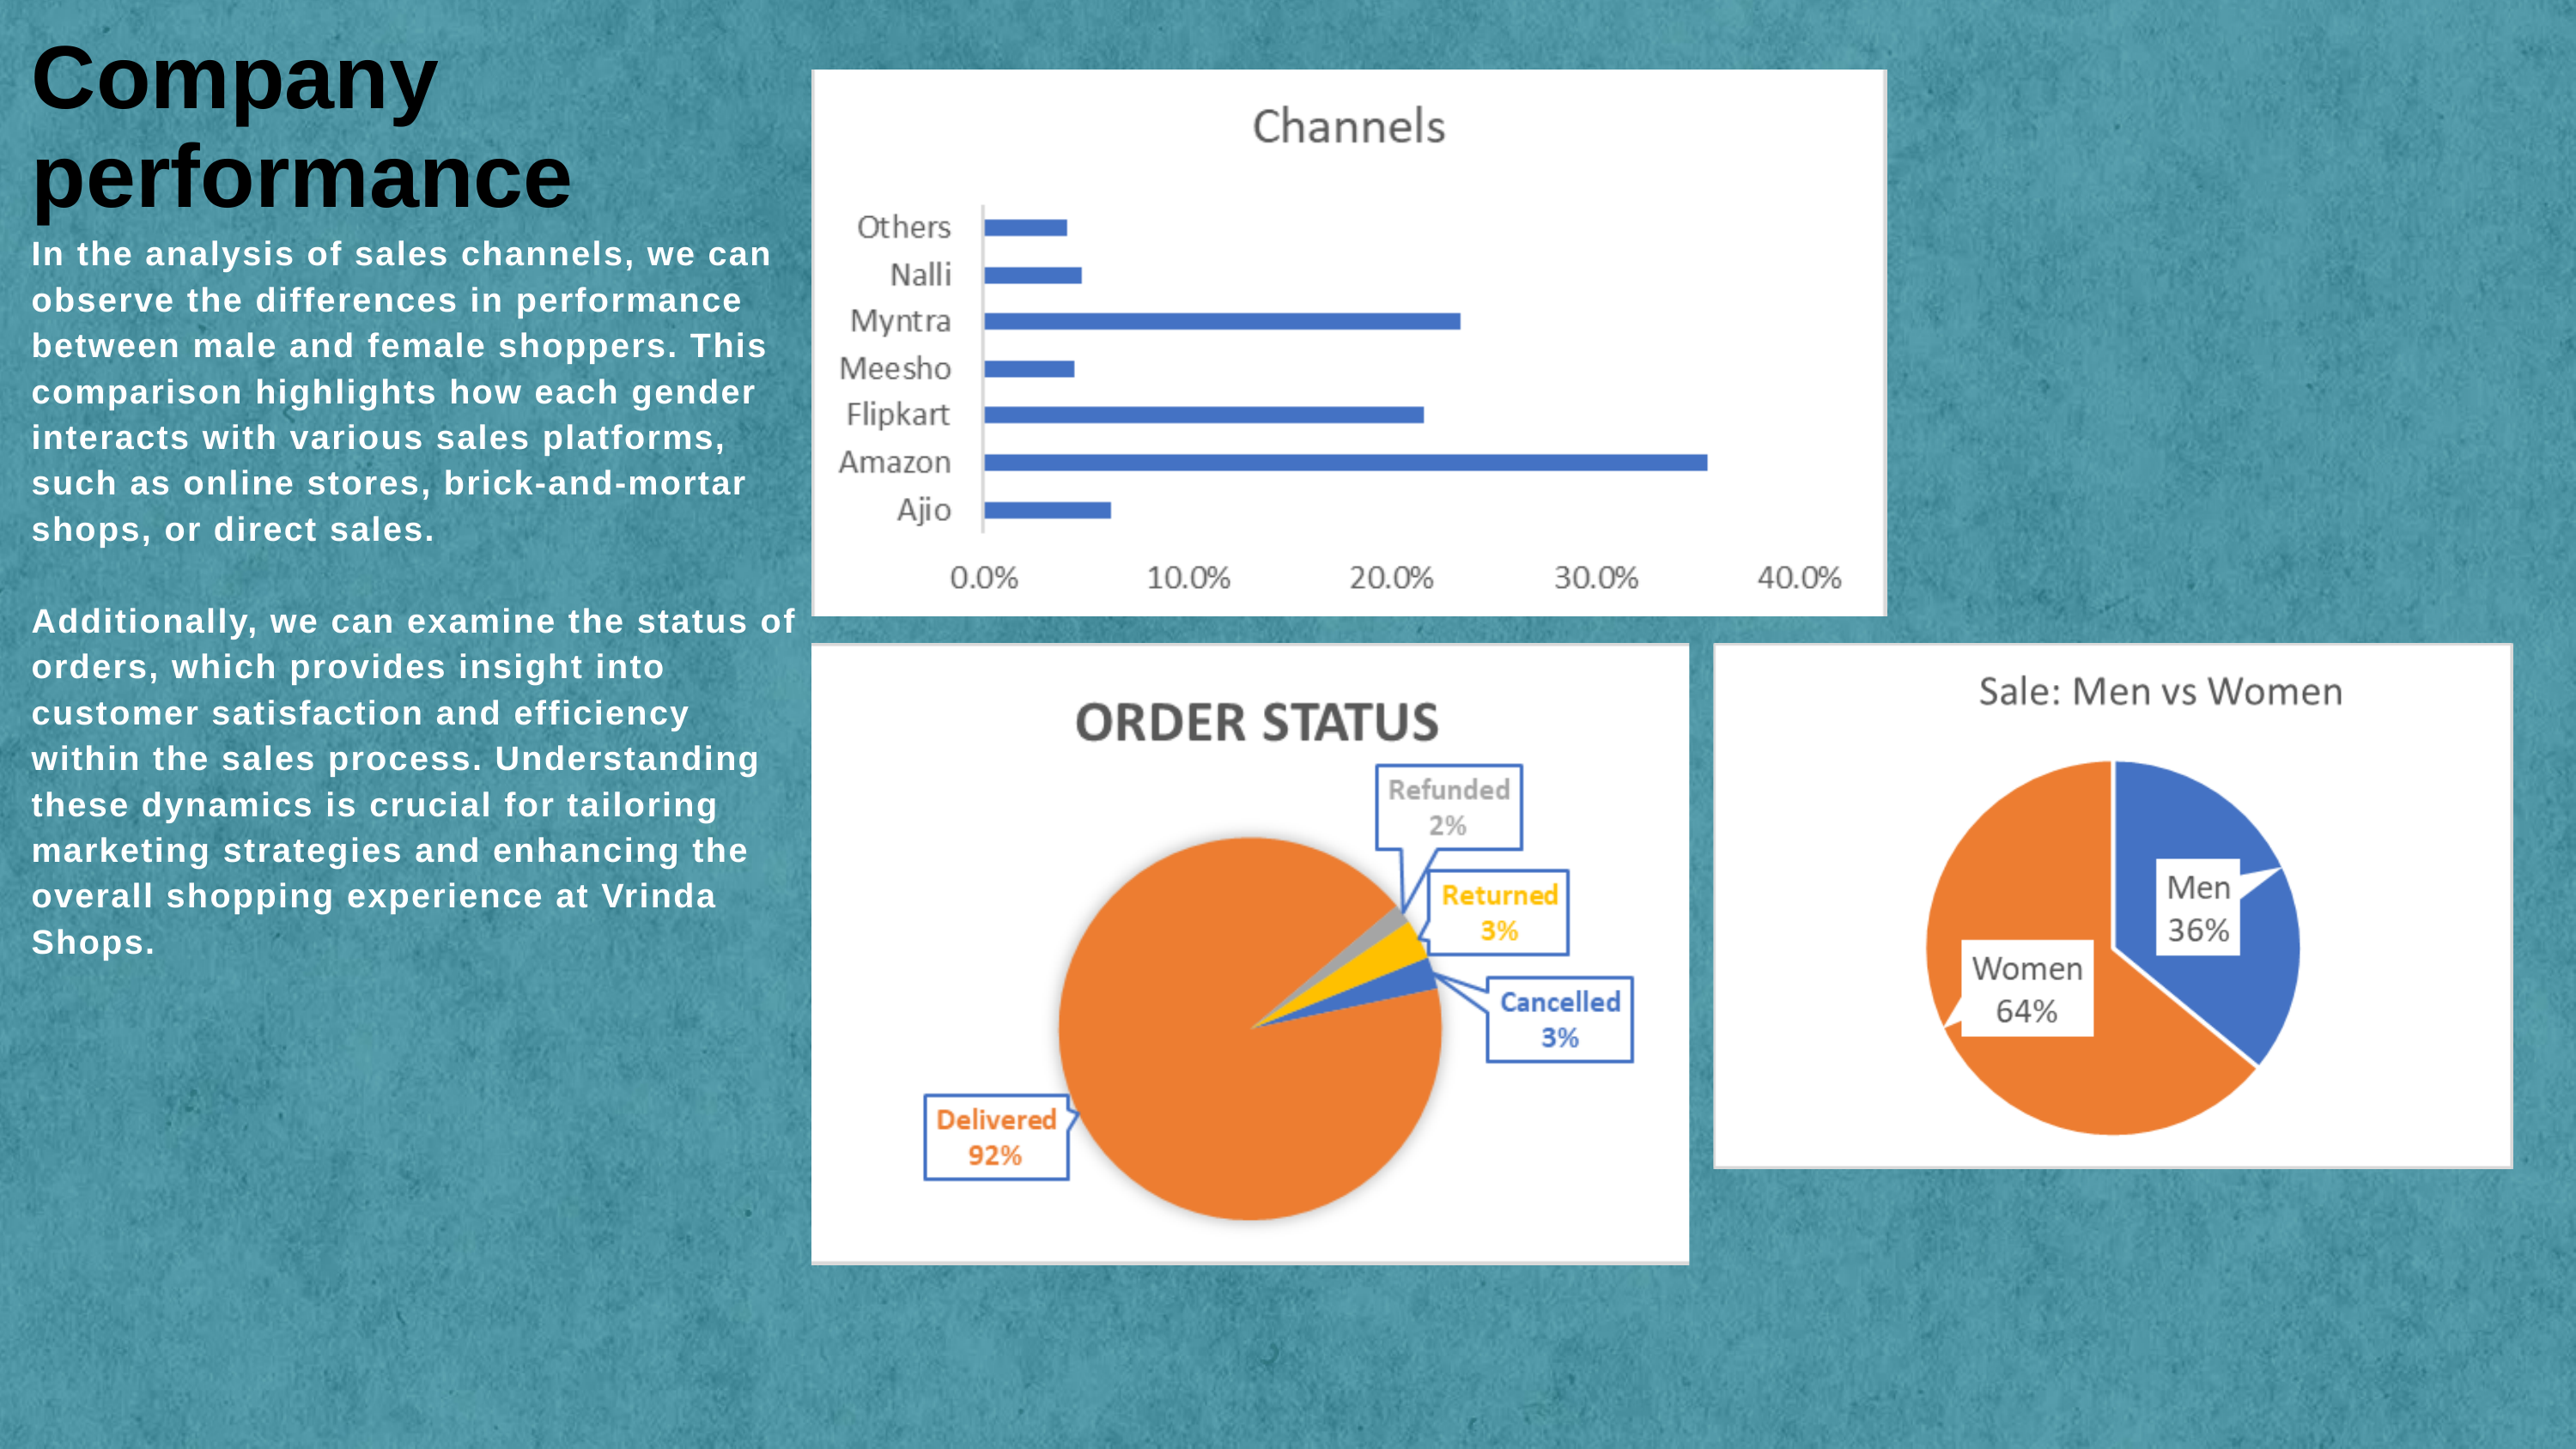

Company performance

In the analysis of sales channels, we can observe the differences in performance between male and female shoppers. This comparison highlights how each gender interacts with various sales platforms, such as online stores, brick-and-mortar shops, or direct sales.

Additionally, we can examine the status of orders, which provides insight into customer satisfaction and efficiency within the sales process. Understanding these dynamics is crucial for tailoring marketing strategies and enhancing the overall shopping experience at Vrinda Shops.